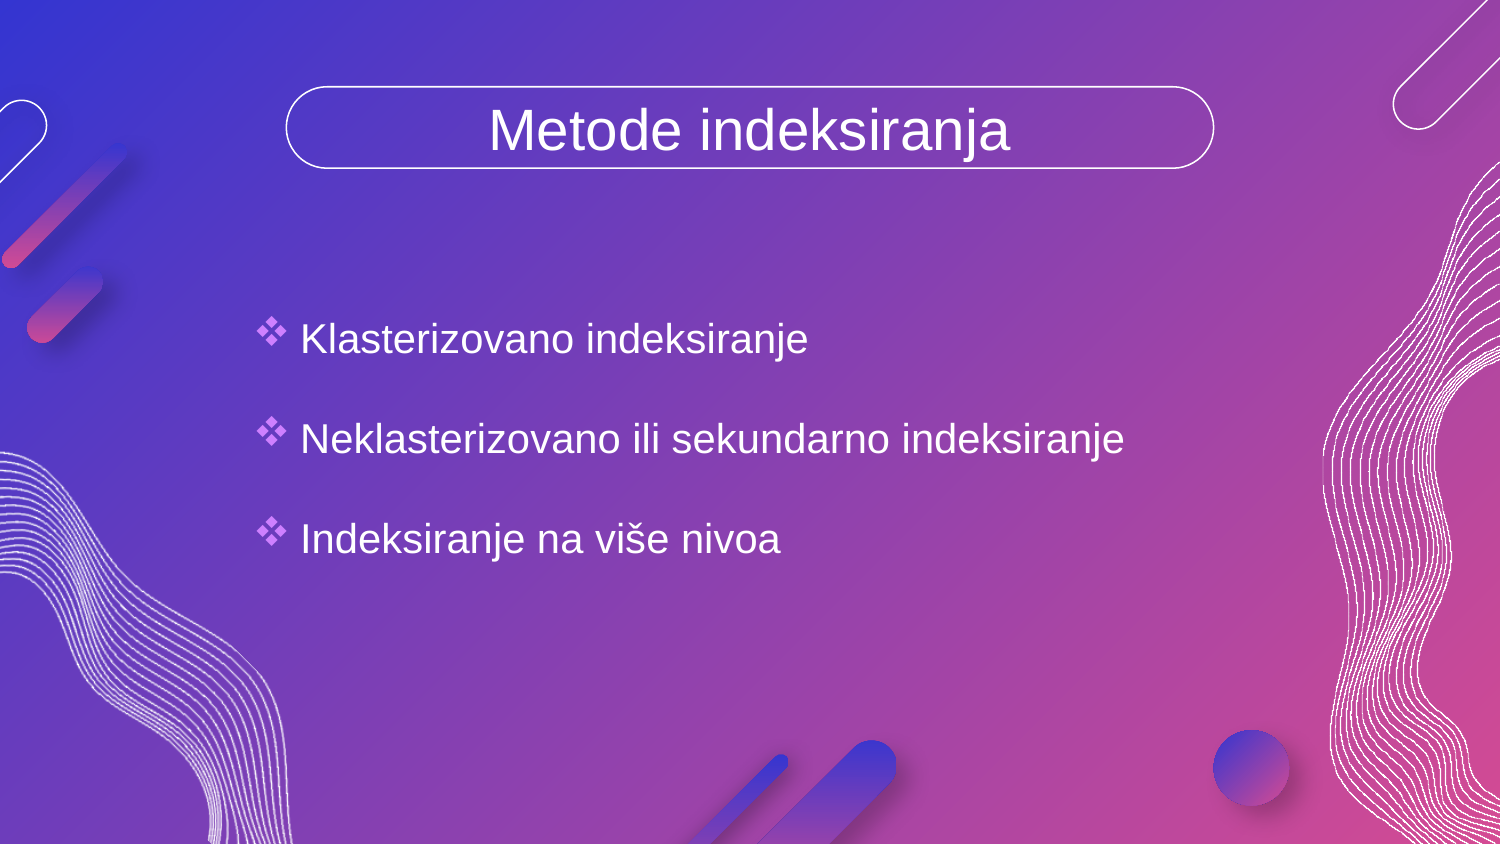

# Metode indeksiranja
Klasterizovano indeksiranje
Neklasterizovano ili sekundarno indeksiranje
Indeksiranje na više nivoa